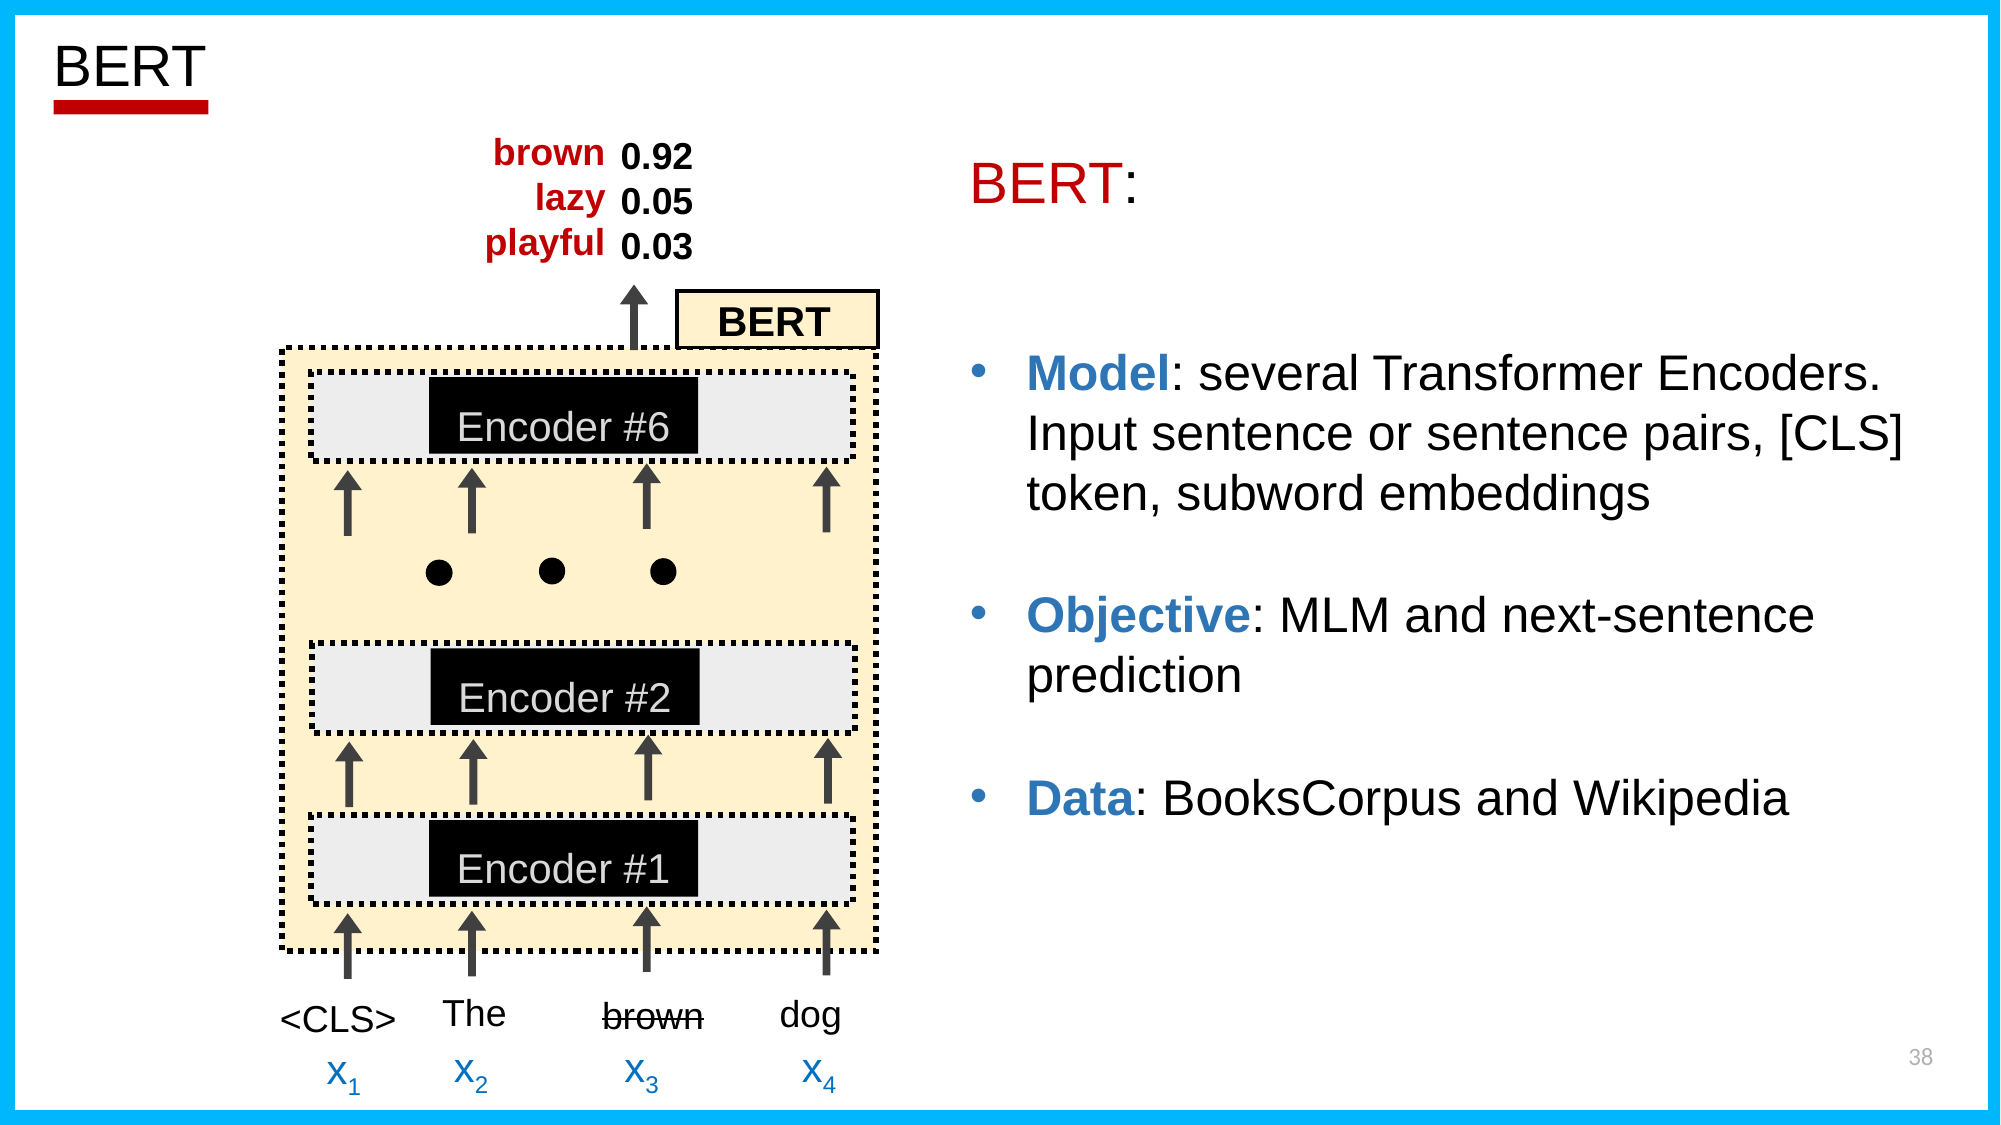

BERT

brown
lazy
playful
0.92
0.05
0.03
BERT:
BERT

Model: several Transformer Encoders. Input sentence or sentence pairs, [CLS] token, subword embeddings
Objective: MLM and next-sentence prediction
Data: BooksCorpus and Wikipedia

Encoder #6

Encoder #2

Encoder #1

The
dog
brown
<CLS>
38
x3
x4
x2
x1